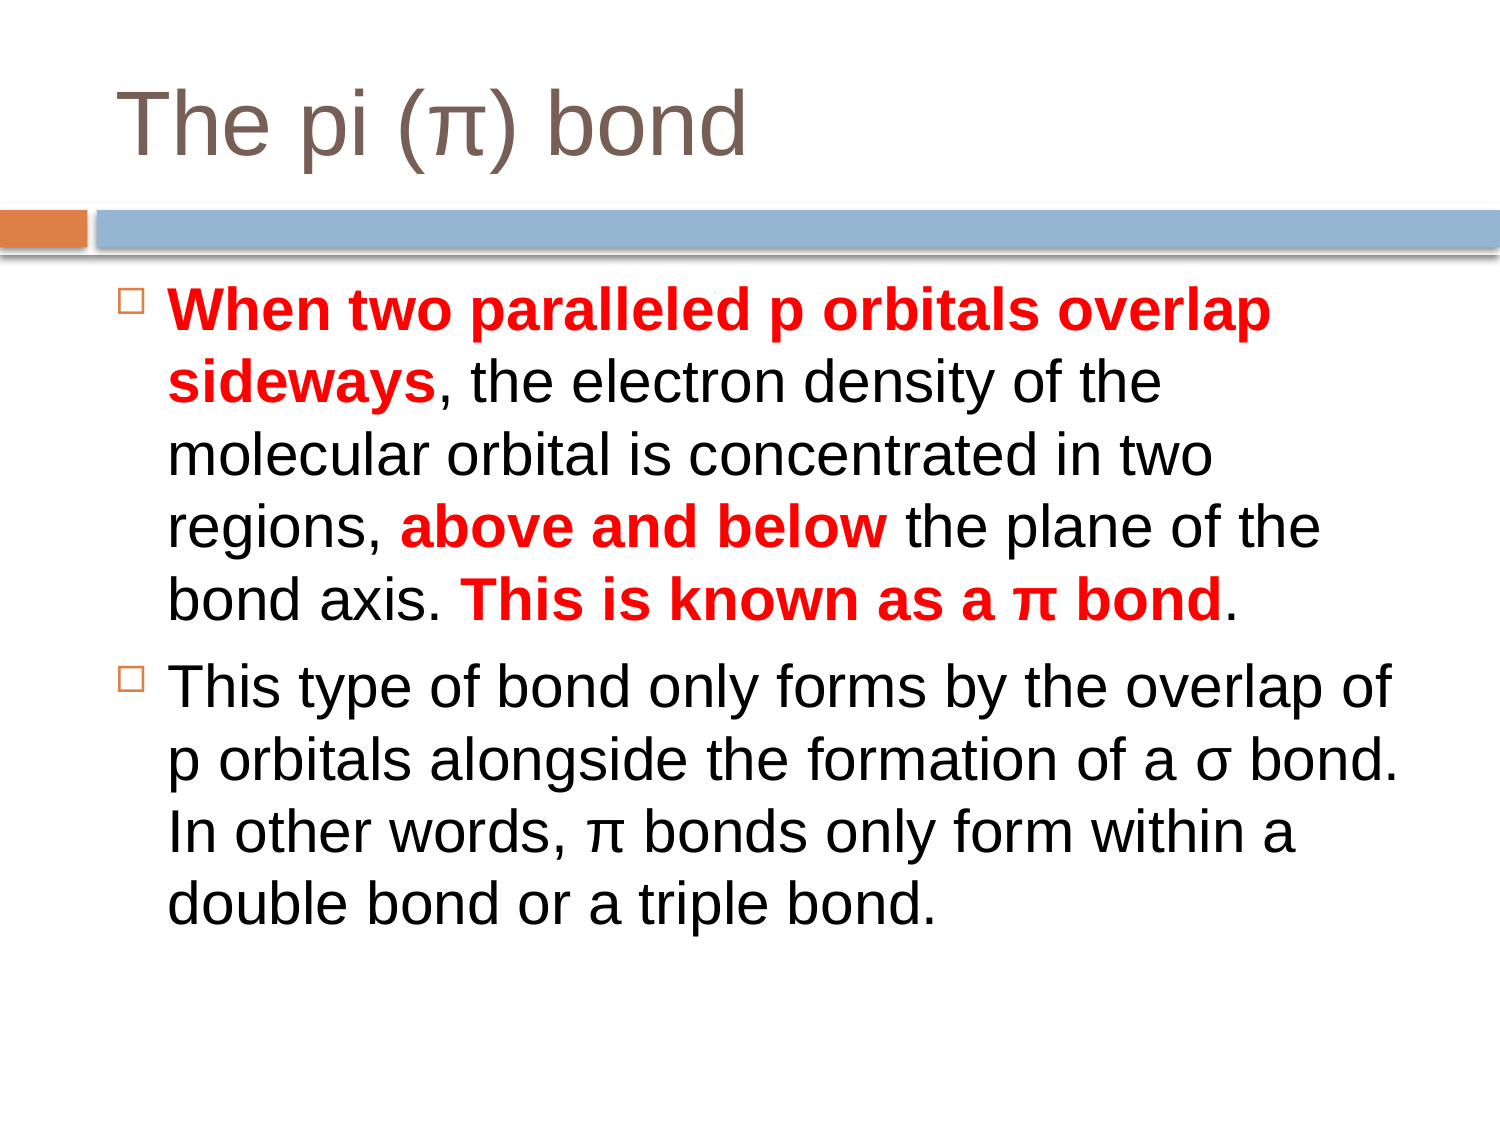

# The pi (π) bond
When two paralleled p orbitals overlap sideways, the electron density of the molecular orbital is concentrated in two regions, above and below the plane of the bond axis. This is known as a π bond.
This type of bond only forms by the overlap of p orbitals alongside the formation of a σ bond. In other words, π bonds only form within a double bond or a triple bond.